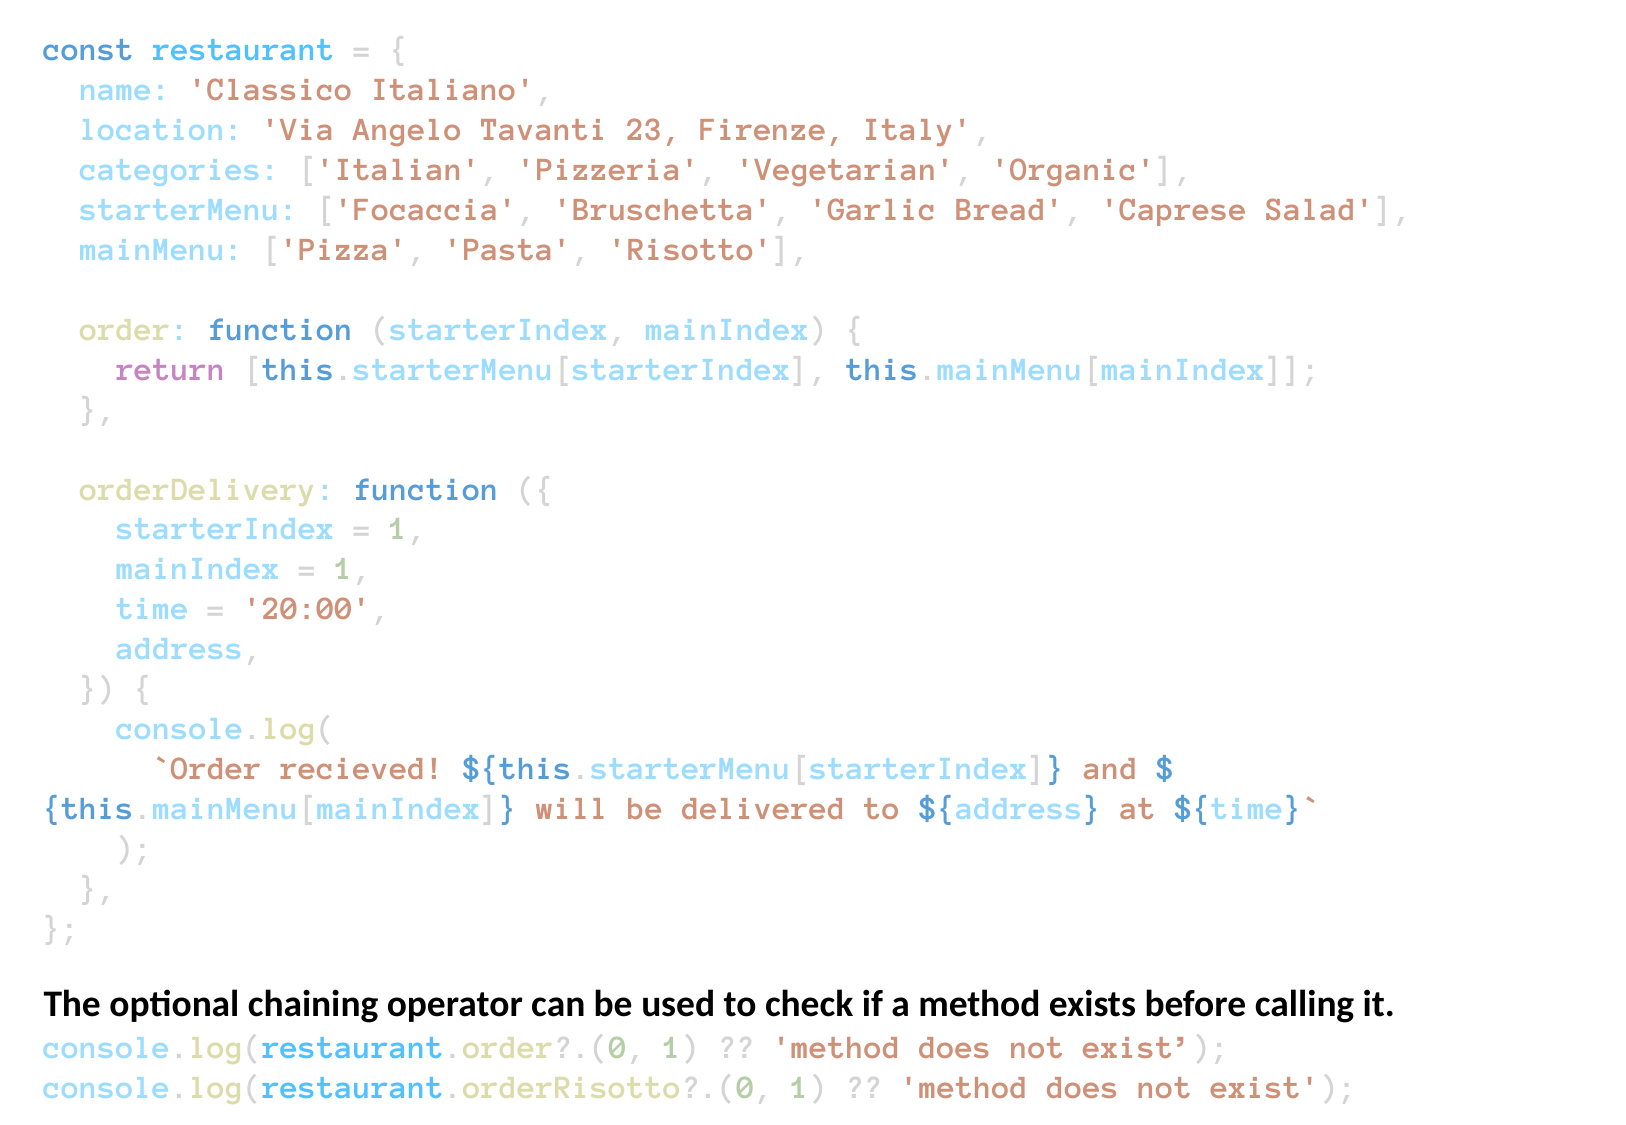

const restaurant = {
  name: 'Classico Italiano',
  location: 'Via Angelo Tavanti 23, Firenze, Italy',
  categories: ['Italian', 'Pizzeria', 'Vegetarian', 'Organic'],
  starterMenu: ['Focaccia', 'Bruschetta', 'Garlic Bread', 'Caprese Salad'],
  mainMenu: ['Pizza', 'Pasta', 'Risotto'],
  order: function (starterIndex, mainIndex) {
    return [this.starterMenu[starterIndex], this.mainMenu[mainIndex]];
  },
  orderDelivery: function ({
    starterIndex = 1,
    mainIndex = 1,
    time = '20:00',
    address,
  }) {
    console.log(
      `Order recieved! ${this.starterMenu[starterIndex]} and ${this.mainMenu[mainIndex]} will be delivered to ${address} at ${time}`
    );
  },
};

console.log(restaurant.order?.(0, 1) ?? 'method does not exist’);
console.log(restaurant.orderRisotto?.(0, 1) ?? 'method does not exist');

The optional chaining operator can be used to check if a method exists before calling it.